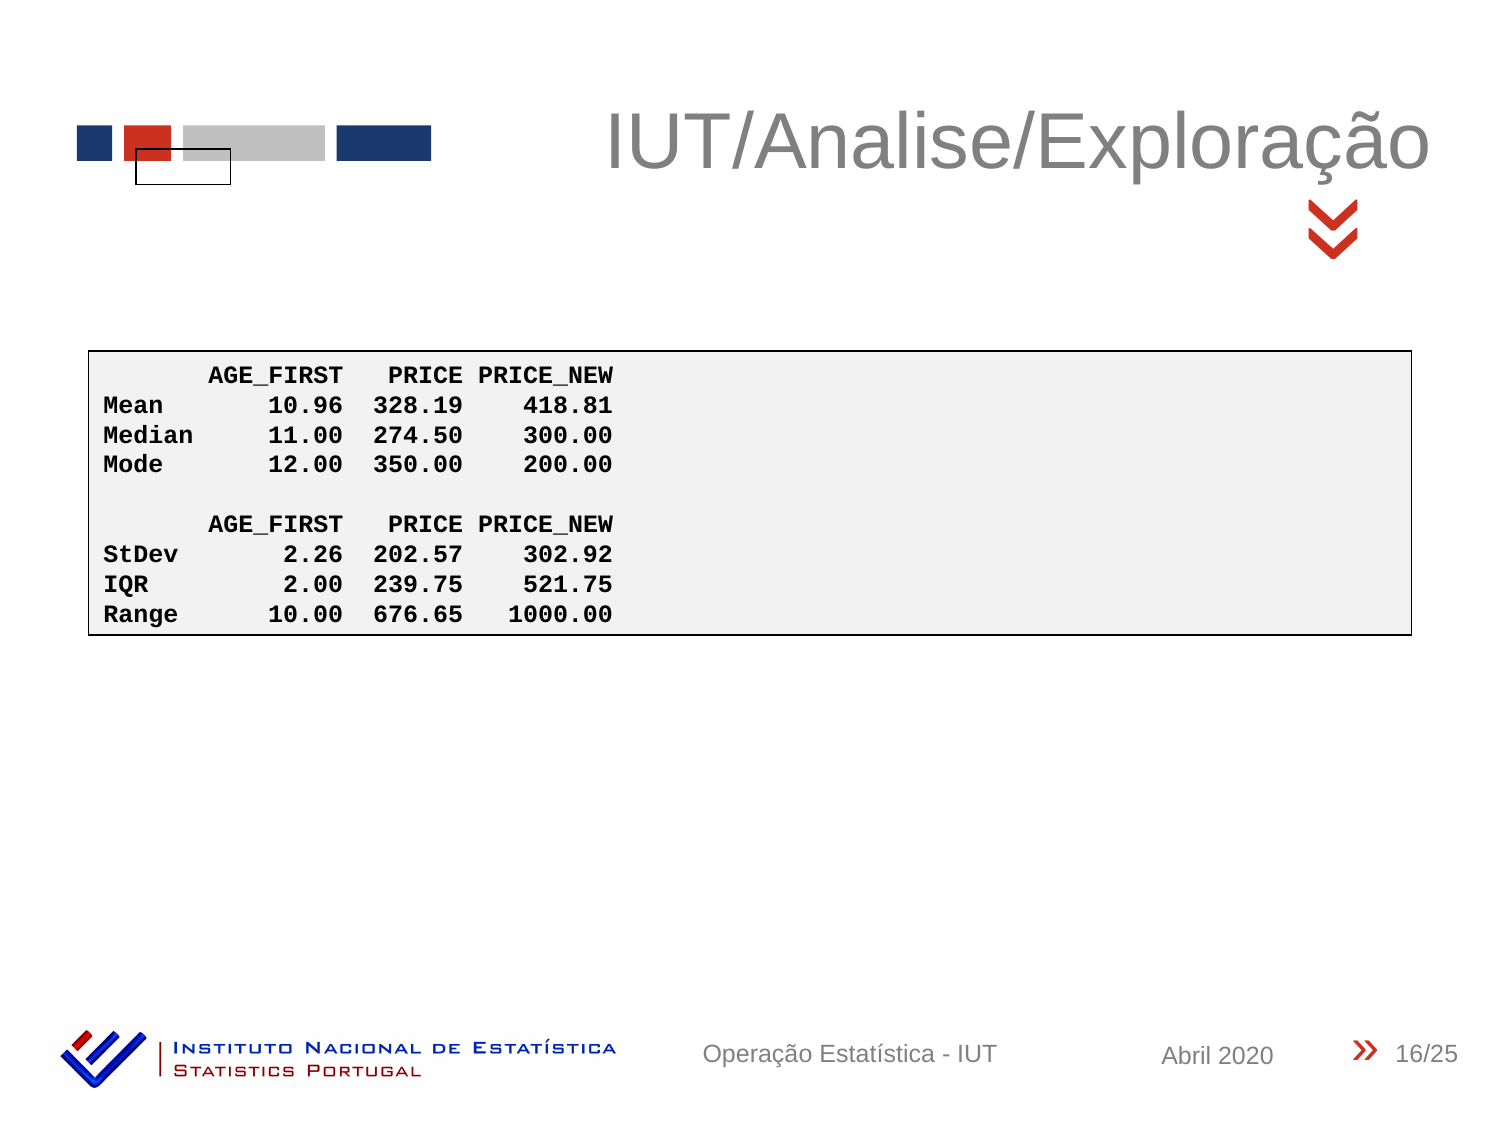

IUT/Analise/Exploração
«
       AGE_FIRST   PRICE PRICE_NEW
Mean       10.96  328.19    418.81
Median     11.00  274.50    300.00
Mode       12.00  350.00    200.00

       AGE_FIRST   PRICE PRICE_NEW
StDev       2.26  202.57    302.92
IQR         2.00  239.75    521.75
Range      10.00  676.65   1000.00
16